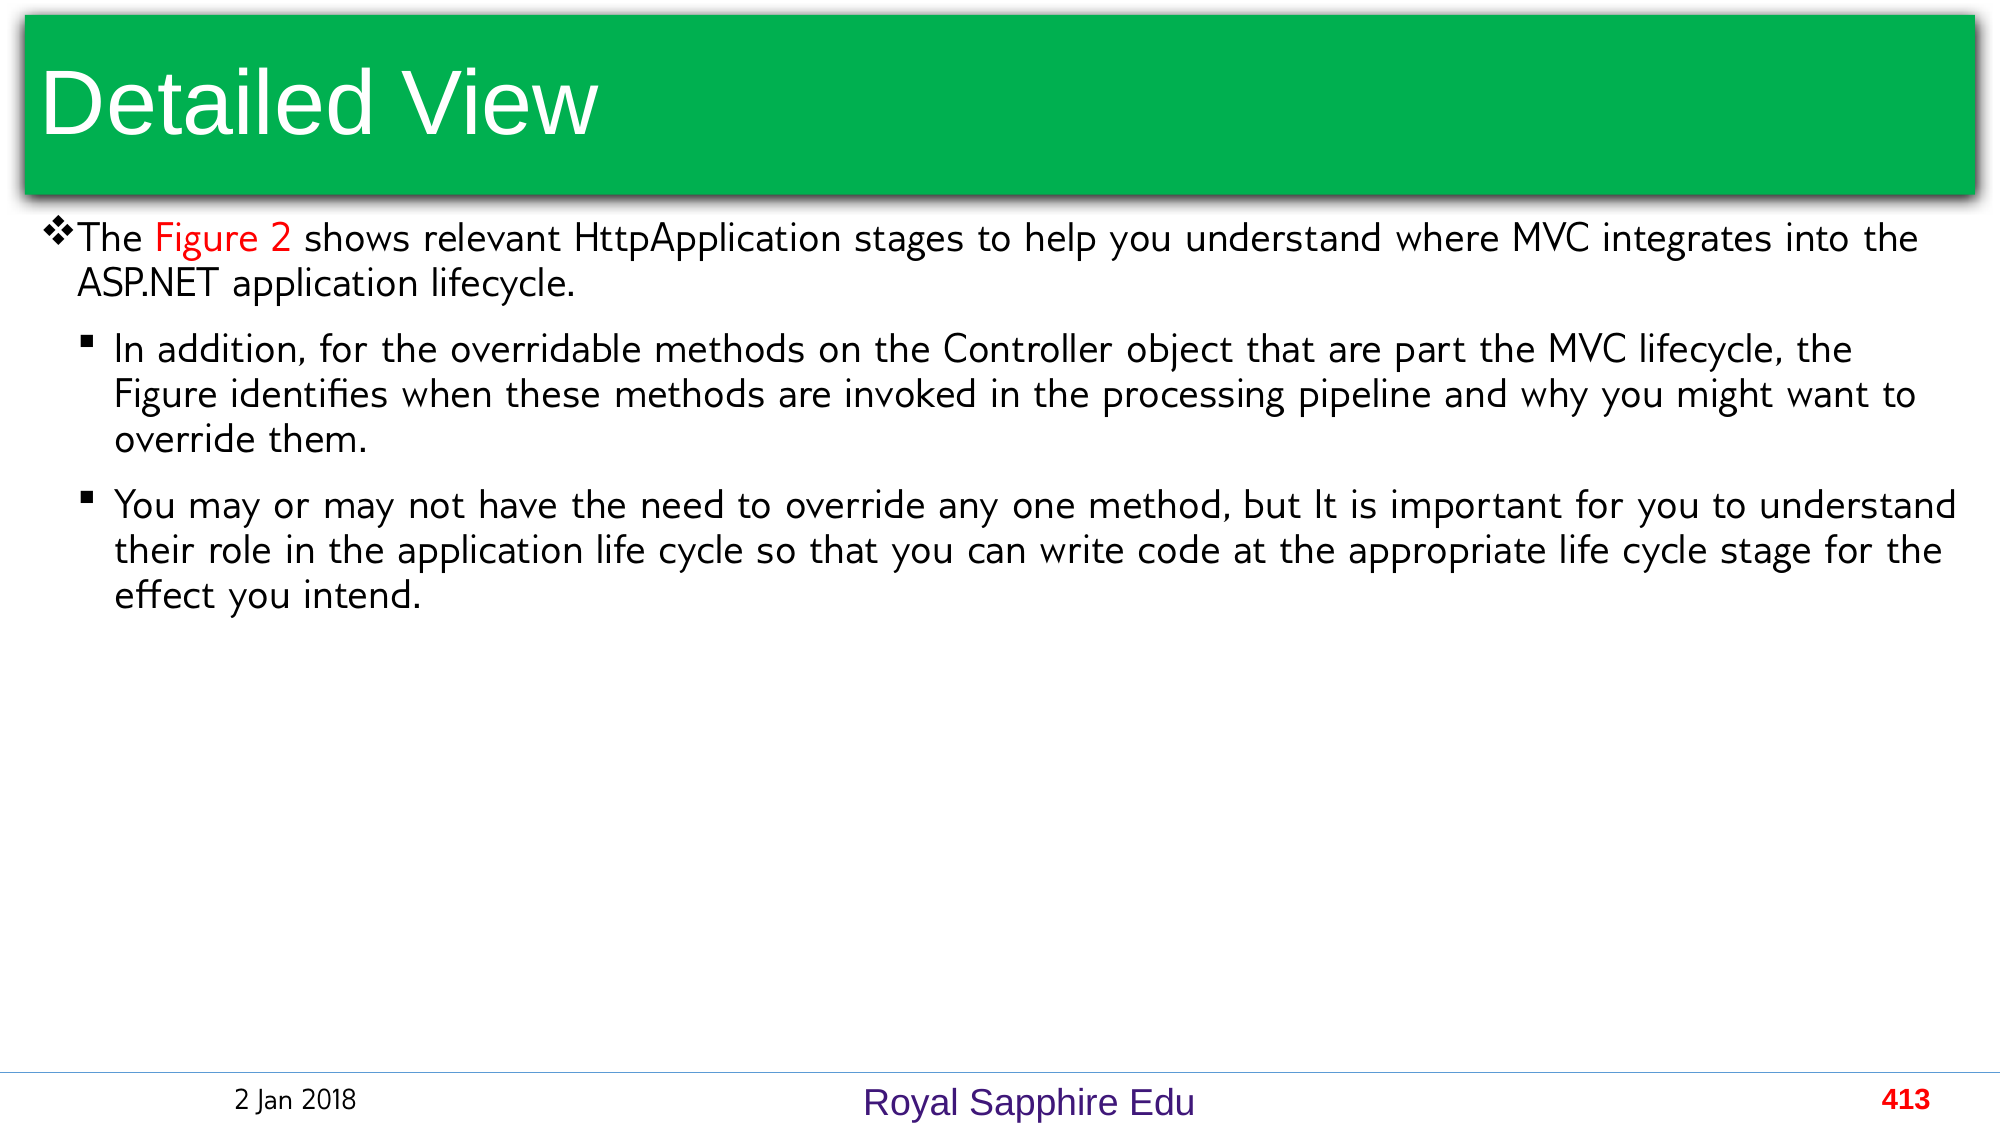

# Detailed View
The Figure 2 shows relevant HttpApplication stages to help you understand where MVC integrates into the ASP.NET application lifecycle.
In addition, for the overridable methods on the Controller object that are part the MVC lifecycle, the Figure identifies when these methods are invoked in the processing pipeline and why you might want to override them.
You may or may not have the need to override any one method, but It is important for you to understand their role in the application life cycle so that you can write code at the appropriate life cycle stage for the effect you intend.
2 Jan 2018
413